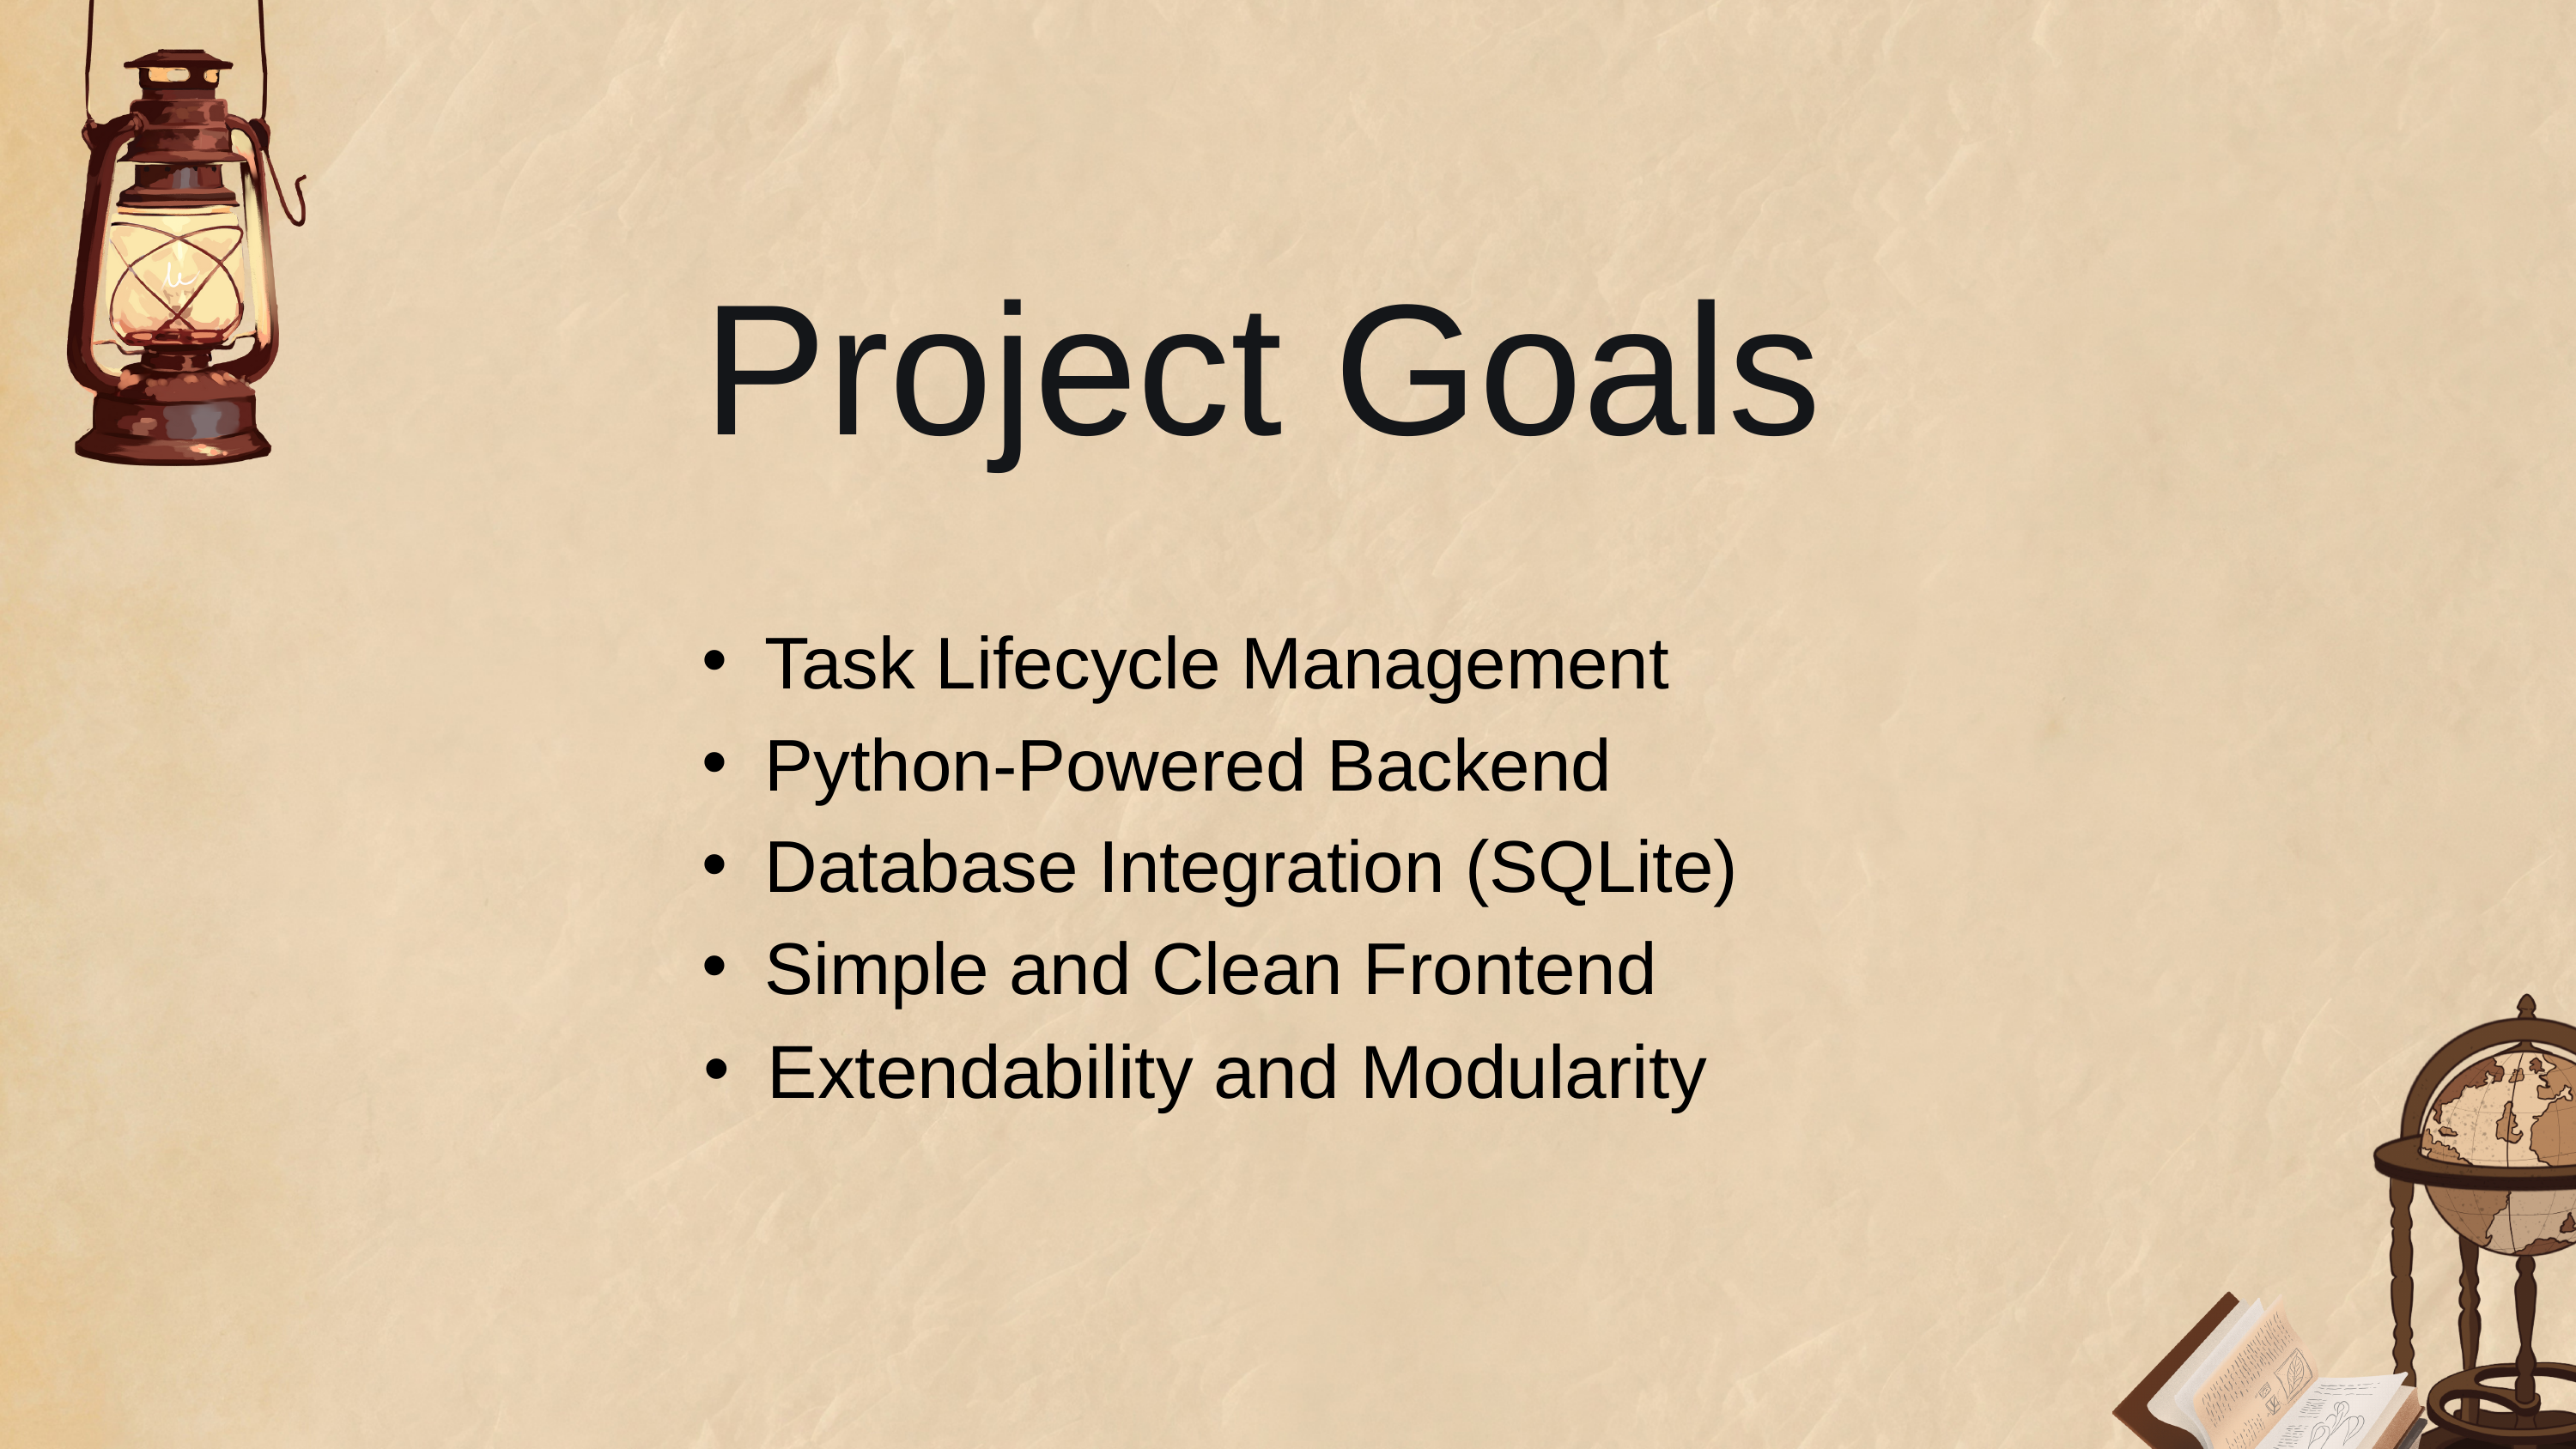

Project Goals
Task Lifecycle Management
Python-Powered Backend
Database Integration (SQLite)
Simple and Clean Frontend
Extendability and Modularity